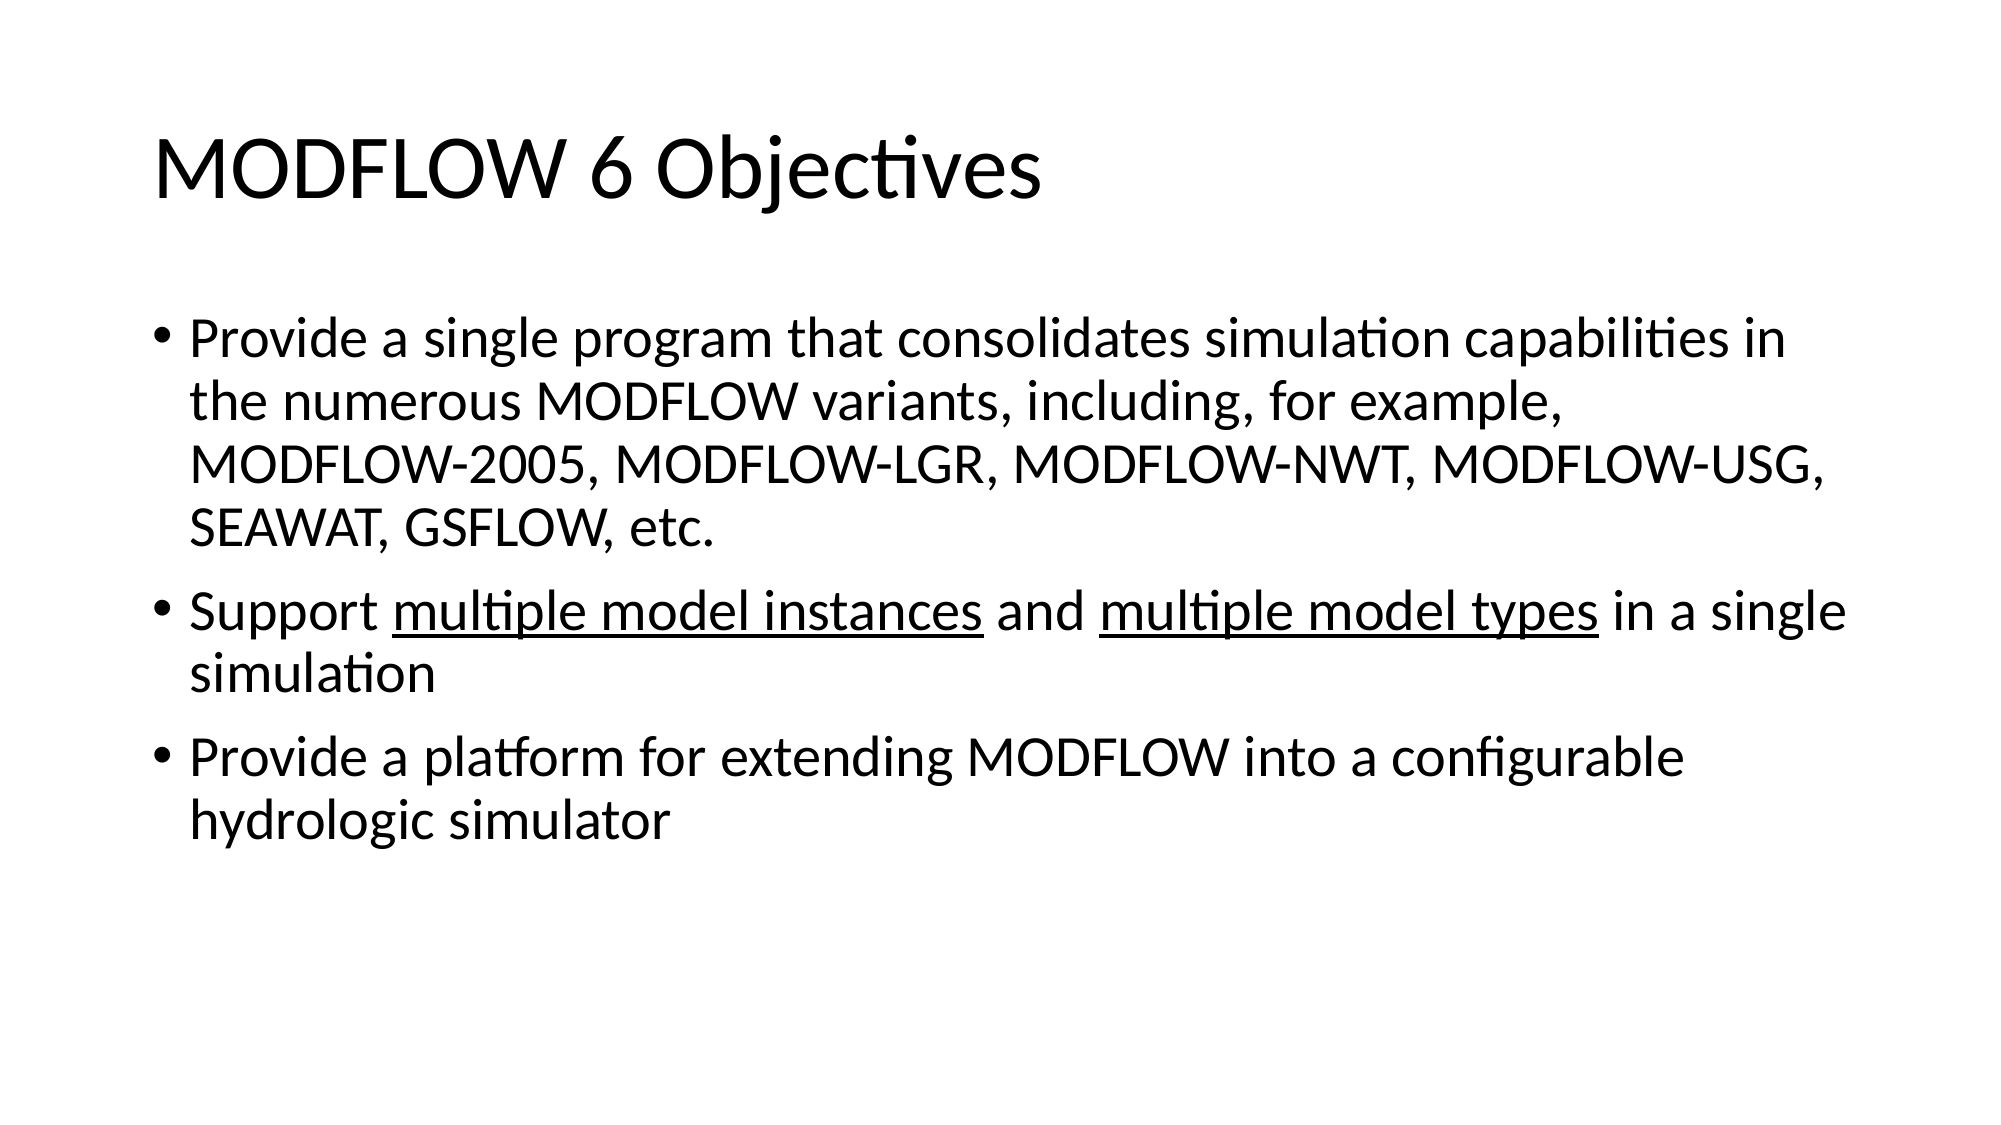

# MODFLOW 6 Objectives
Provide a single program that consolidates simulation capabilities in the numerous MODFLOW variants, including, for example, MODFLOW-2005, MODFLOW-LGR, MODFLOW-NWT, MODFLOW-USG, SEAWAT, GSFLOW, etc.
Support multiple model instances and multiple model types in a single simulation
Provide a platform for extending MODFLOW into a configurable hydrologic simulator